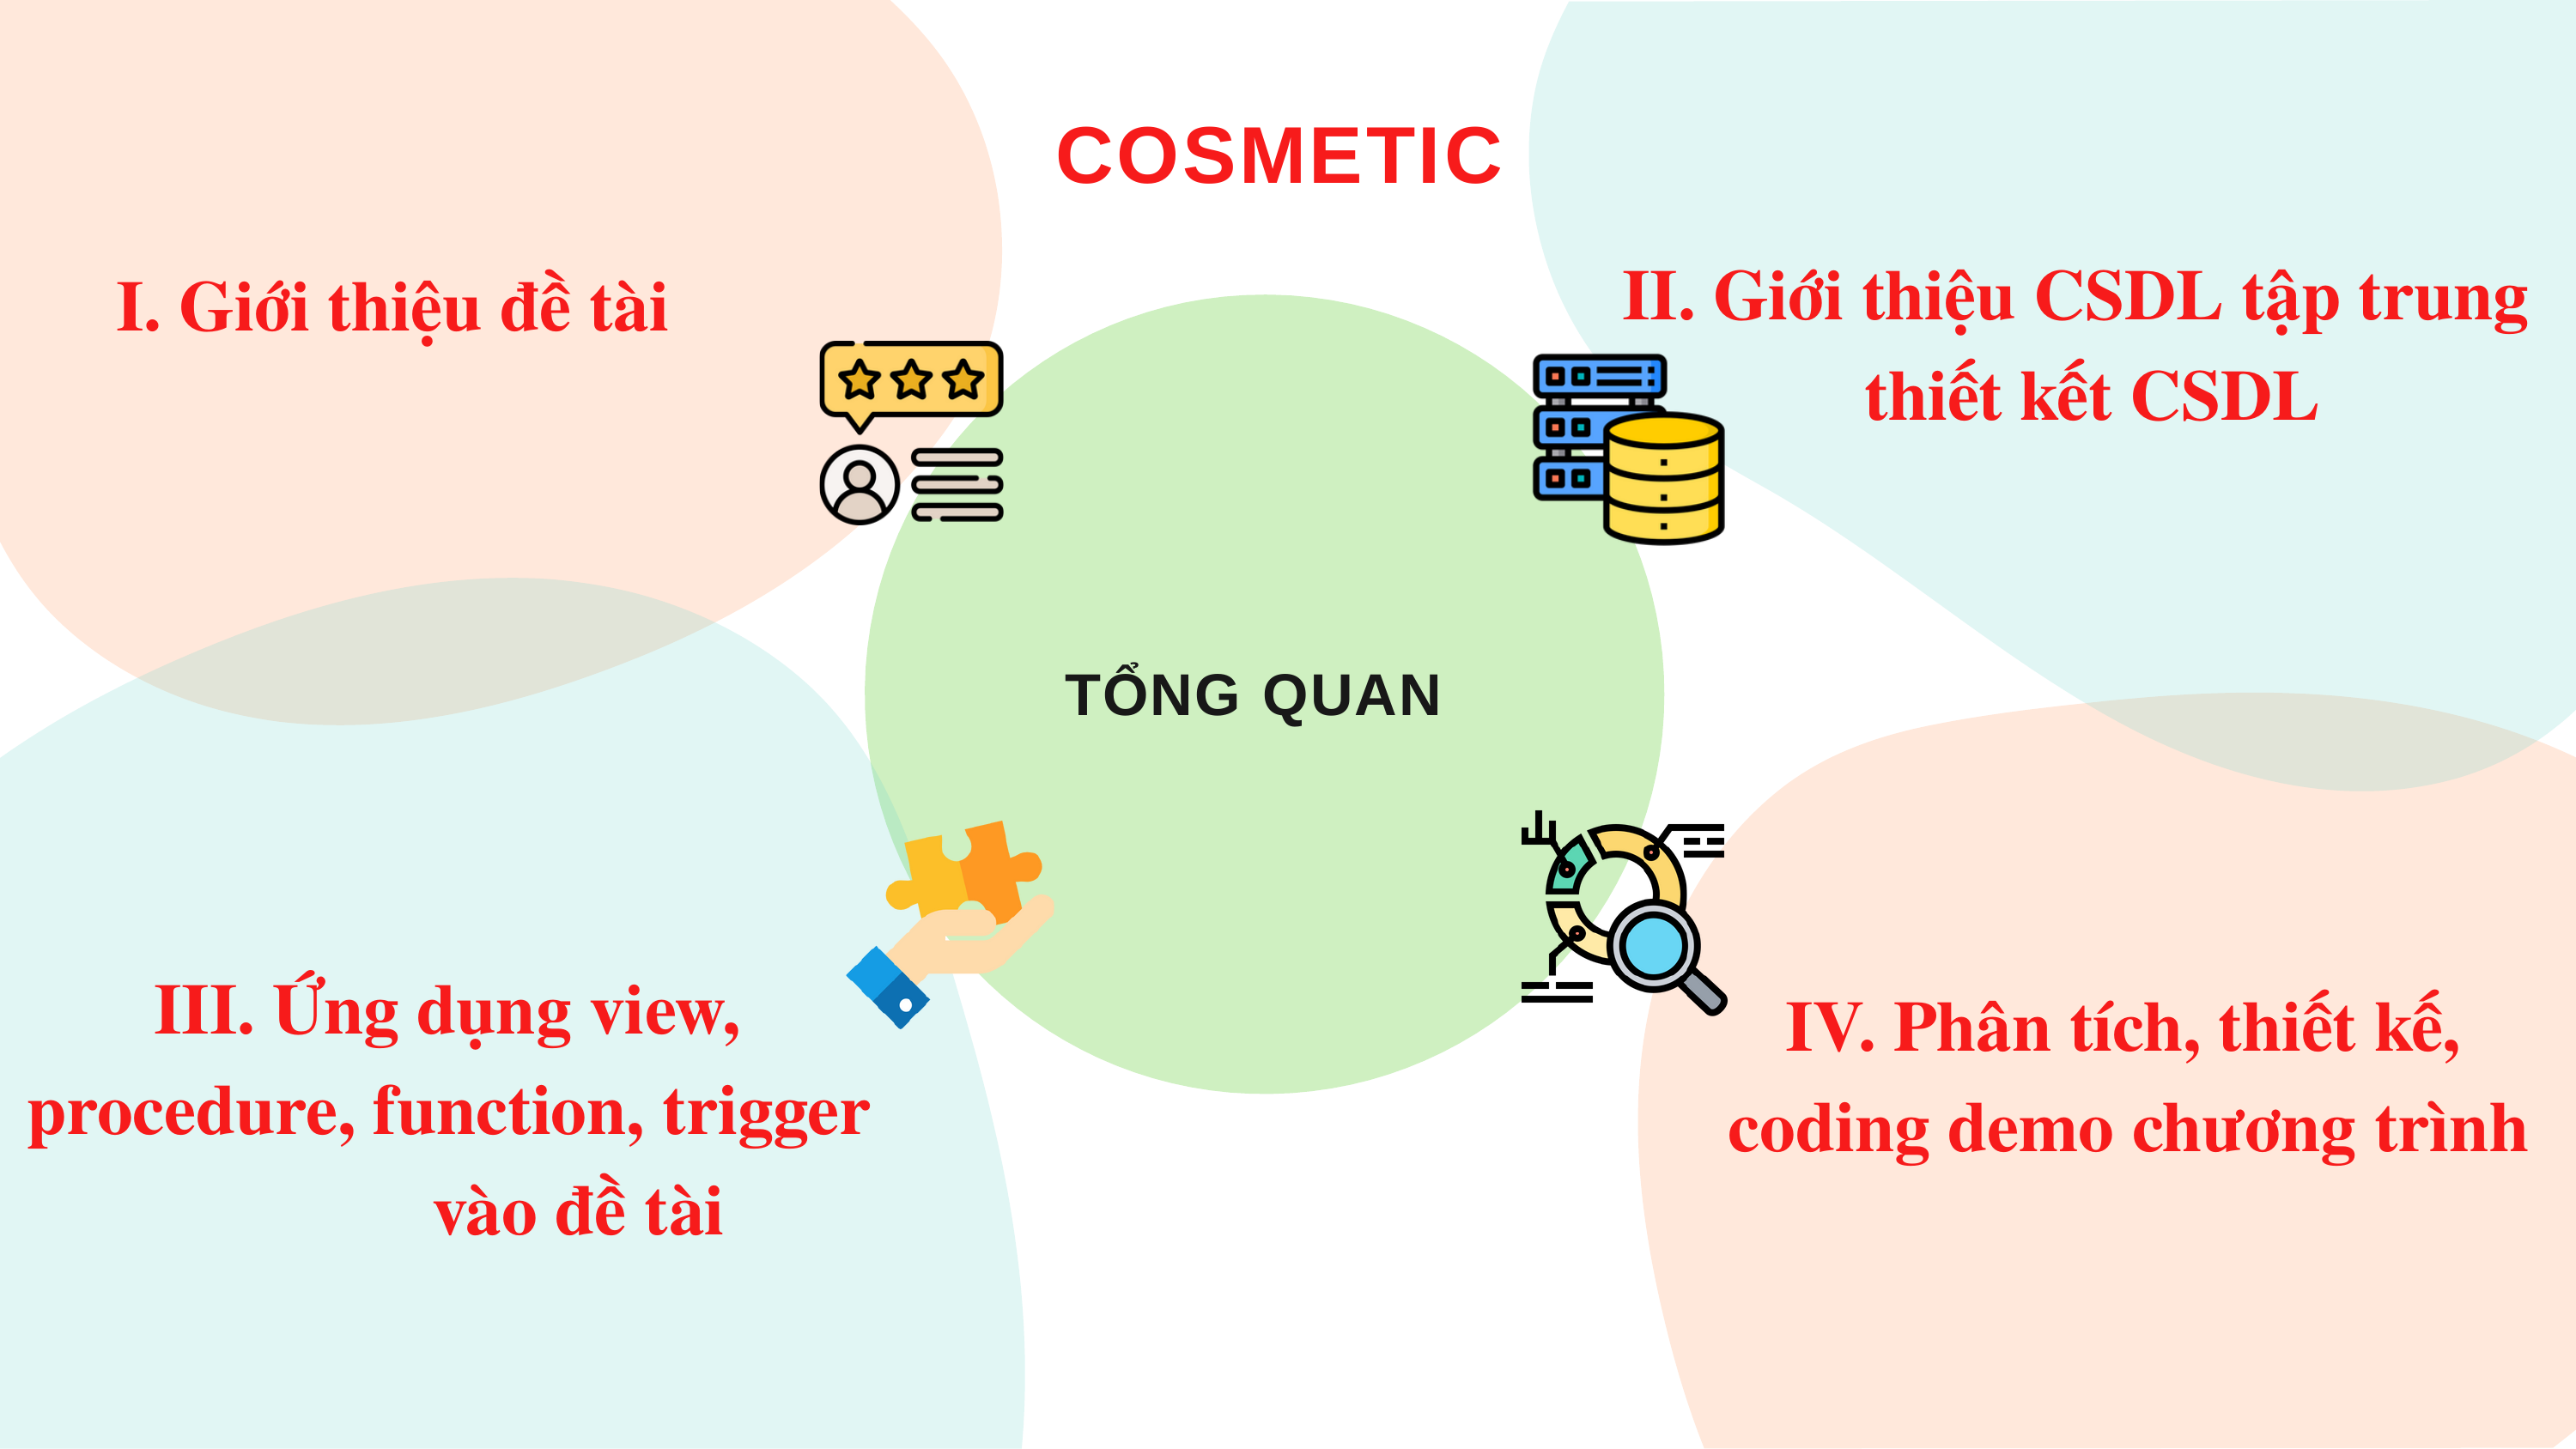

# COSMETIC
II. Giới thiệu CSDL tập trung  thiết kết CSDL
I. Giới thiệu đề tài
TỔNG QUAN
III. Ứng dụng view,  procedure, function, trigger
vào đề tài
IV. Phân tích, thiết kế,  coding demo chương trình